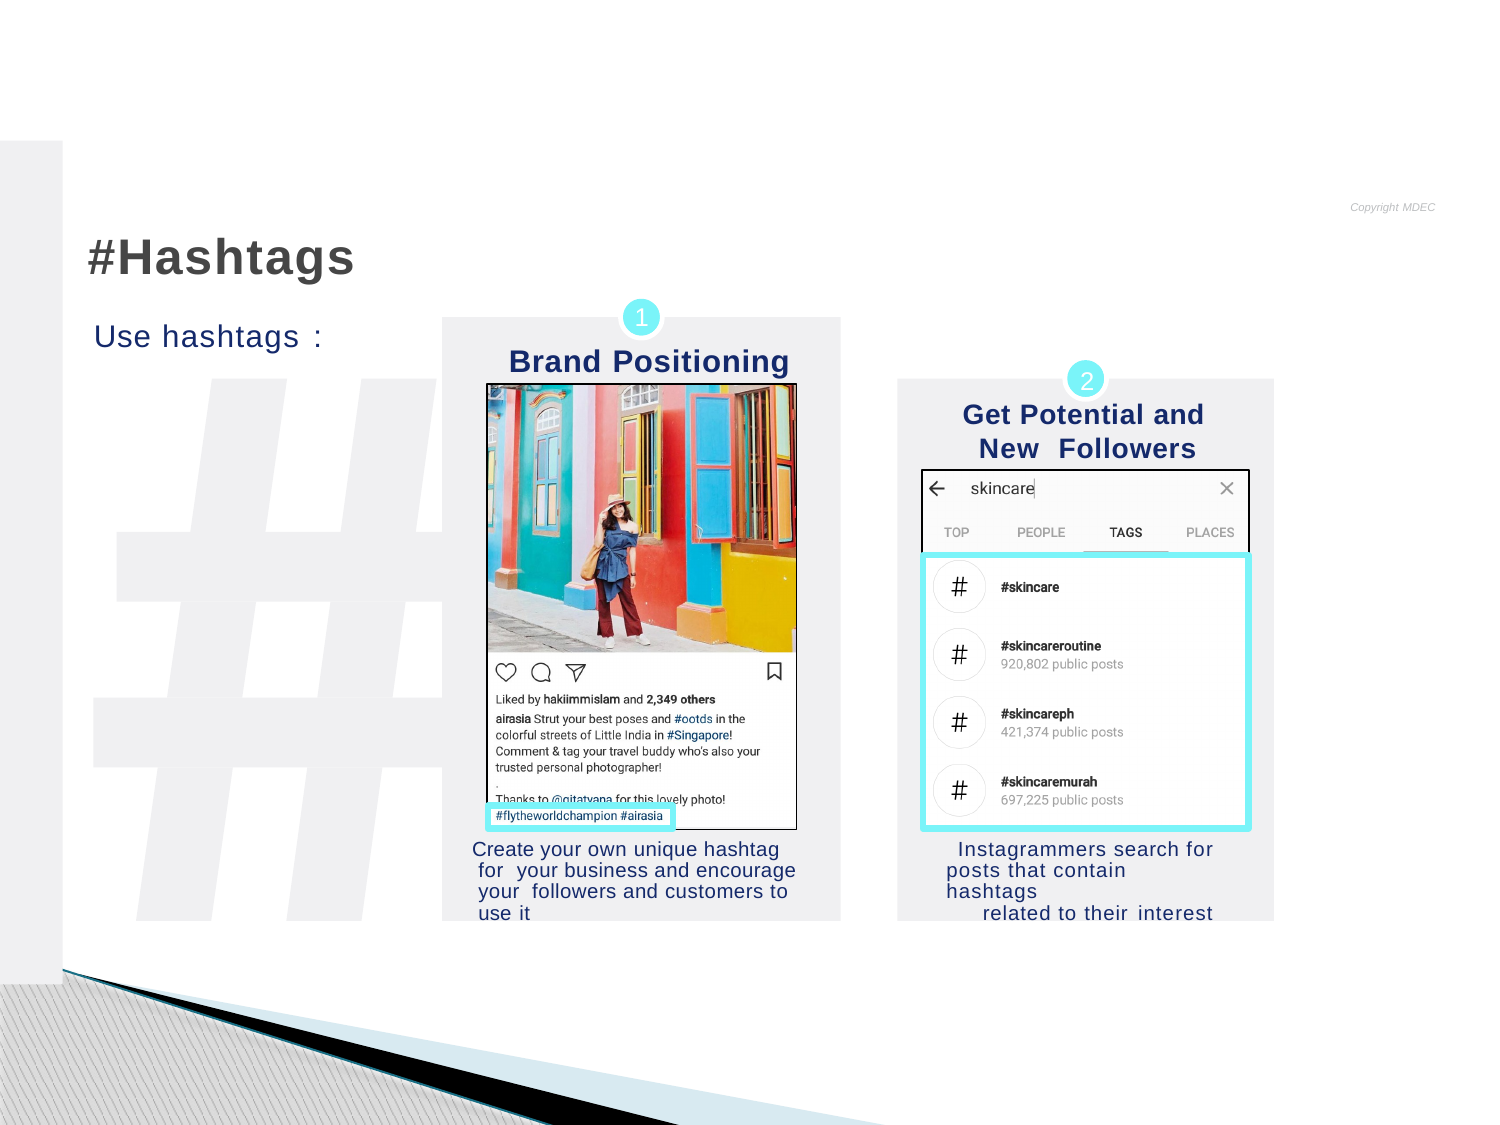

Copyright MDEC
# #Hashtags

1

Use hashtags :

Brand Positioning
2
Get Potential and
New  Followers

Create your own unique hashtag for  your business and encourage your  followers and customers to use it
Instagrammers search for  posts that contain hashtags
related to their interest